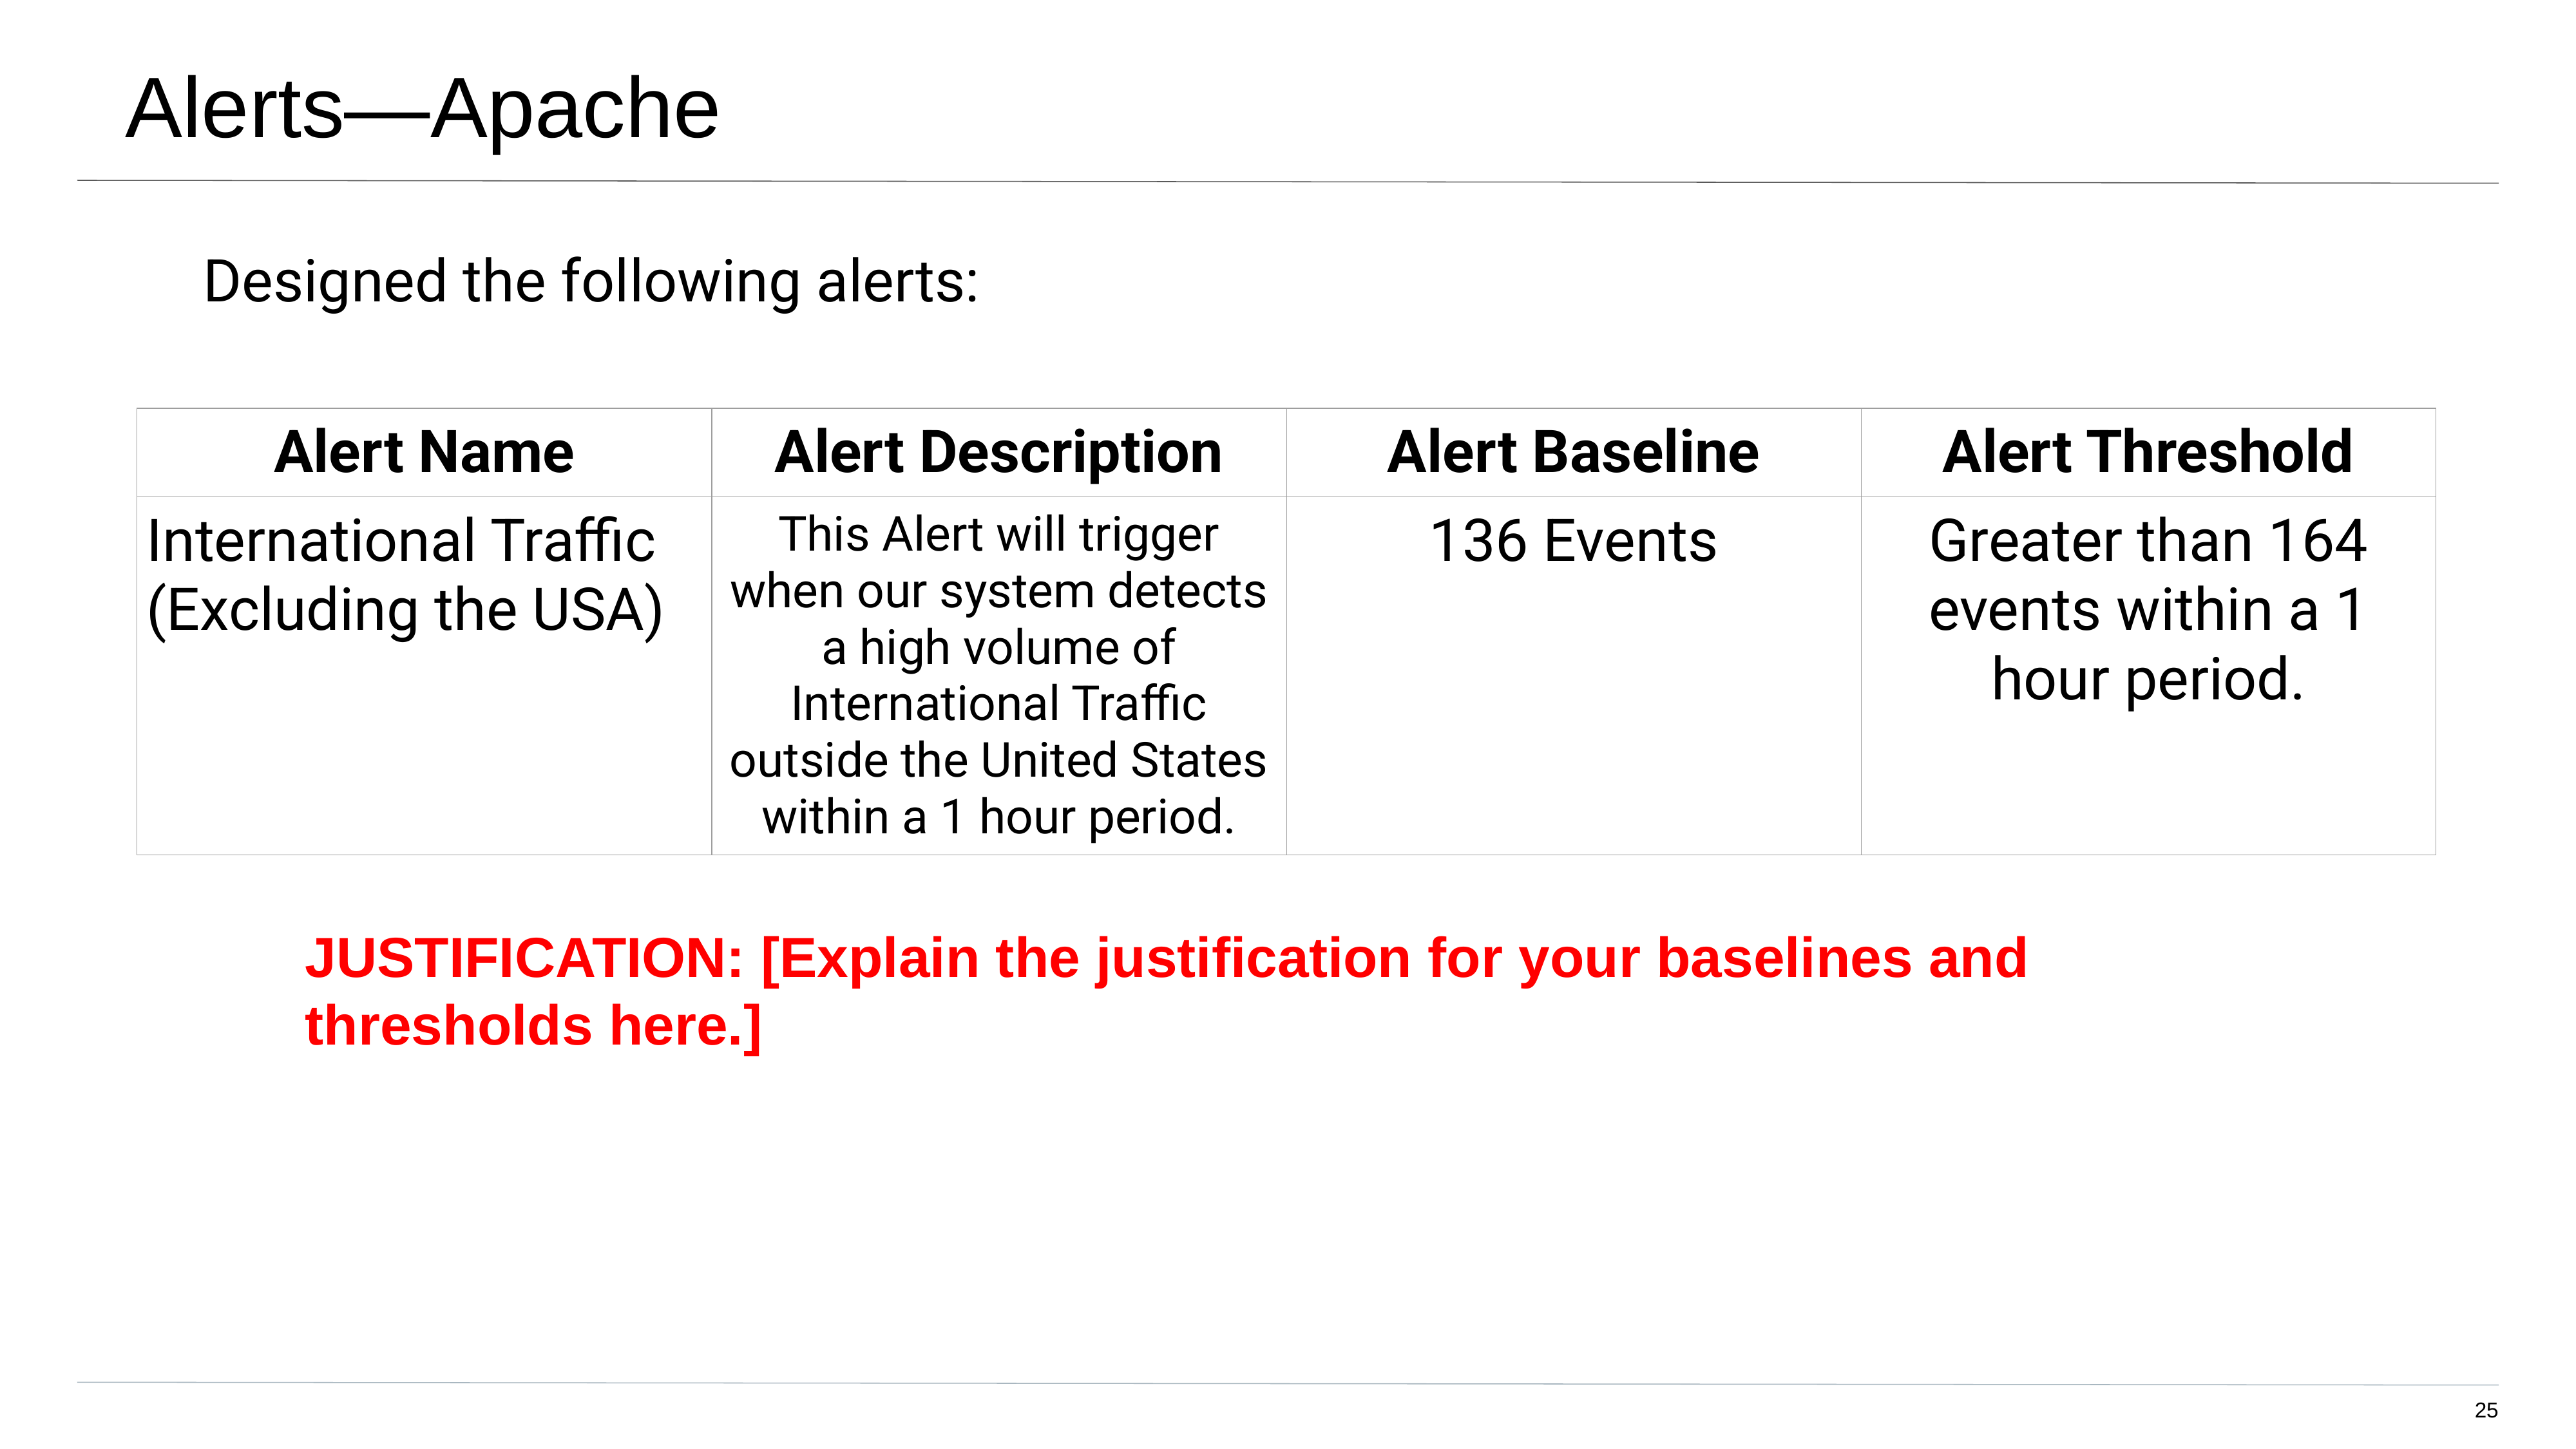

# Alerts—Apache
Designed the following alerts:

| Alert Name | Alert Description | Alert Baseline | Alert Threshold |
| --- | --- | --- | --- |
| International Traffic (Excluding the USA) | This Alert will trigger when our system detects a high volume of International Traffic outside the United States within a 1 hour period. | 136 Events | Greater than 164 events within a 1 hour period. |
JUSTIFICATION: [Explain the justification for your baselines and thresholds here.]
25